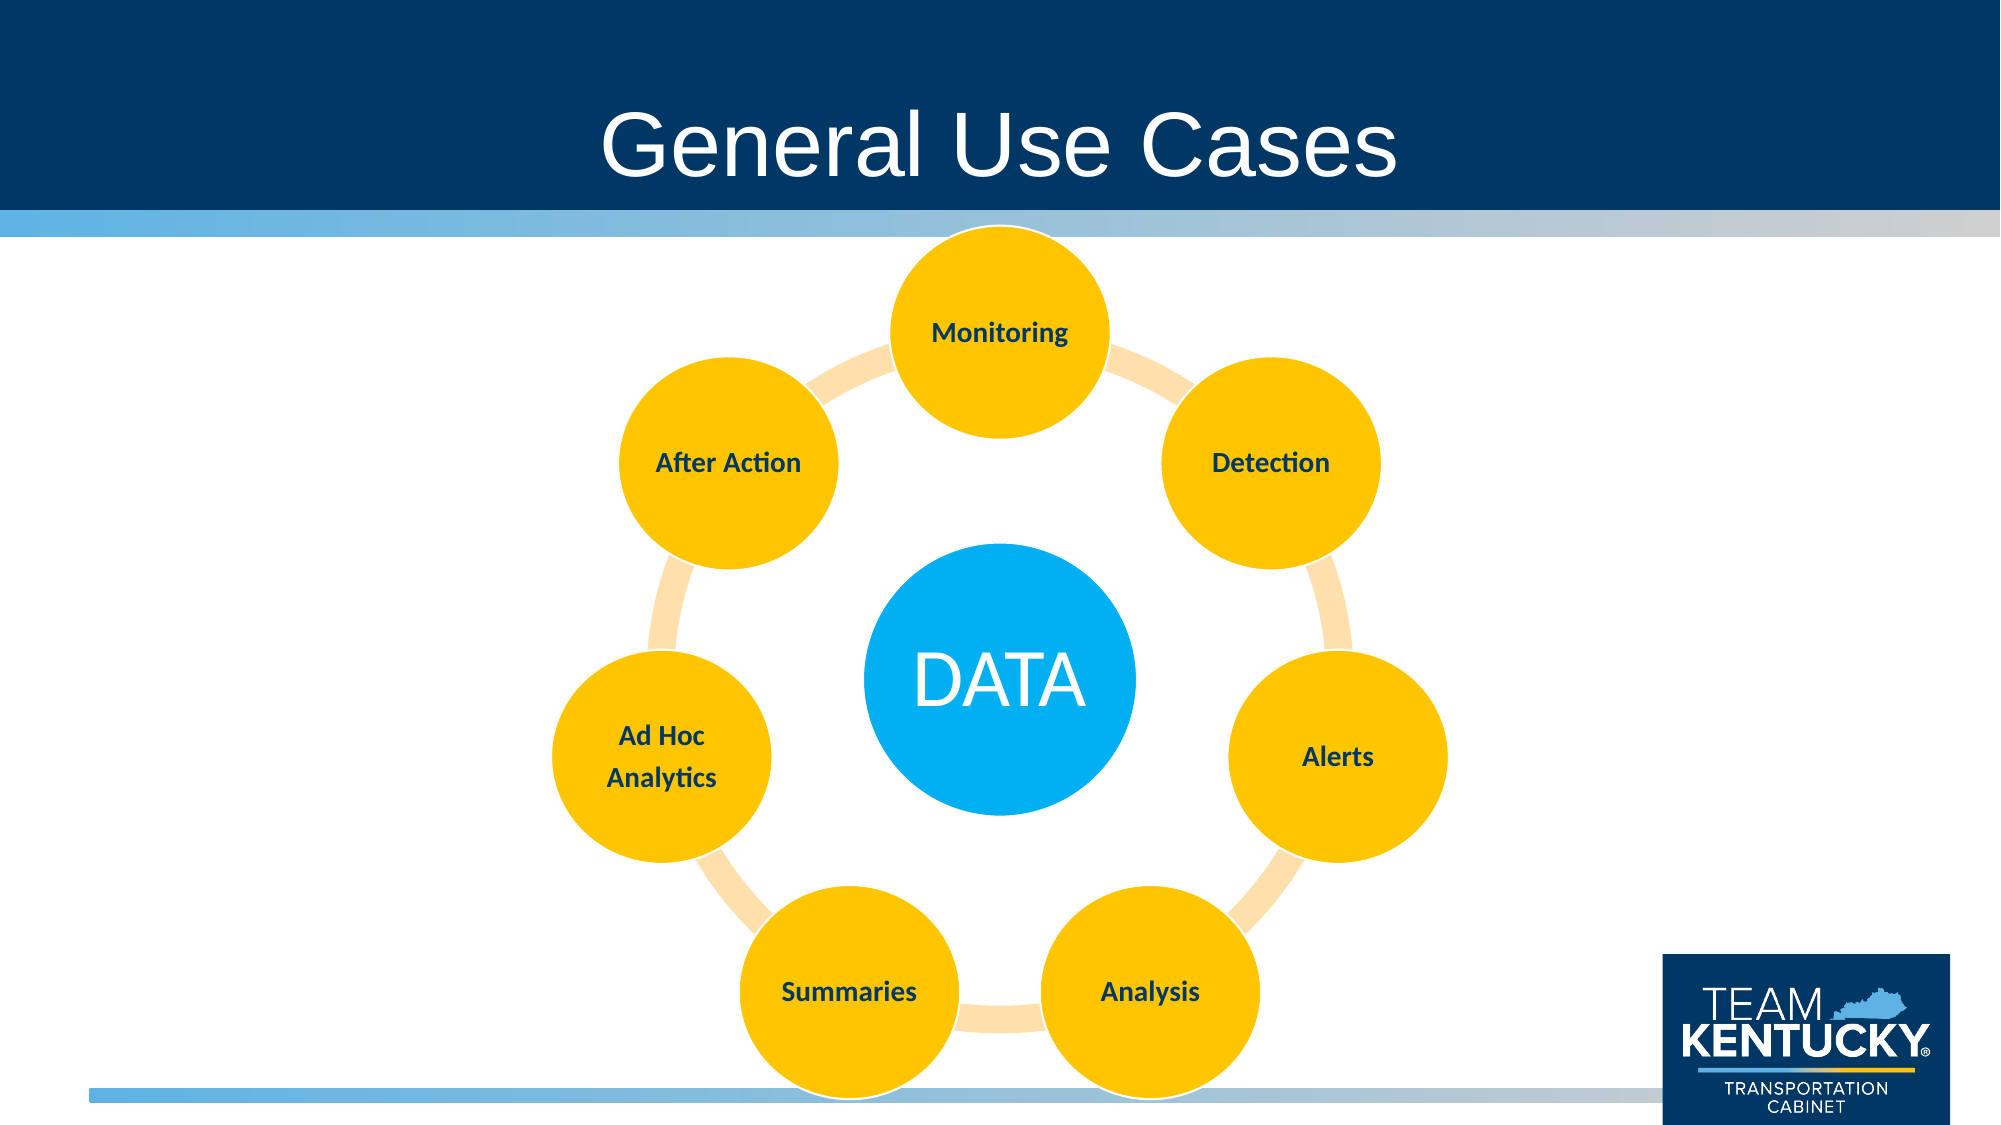

# General Use Cases
DATA
Monitoring
Detection
Alerts
Analysis
Summaries
Ad Hoc
Analytics
After Action